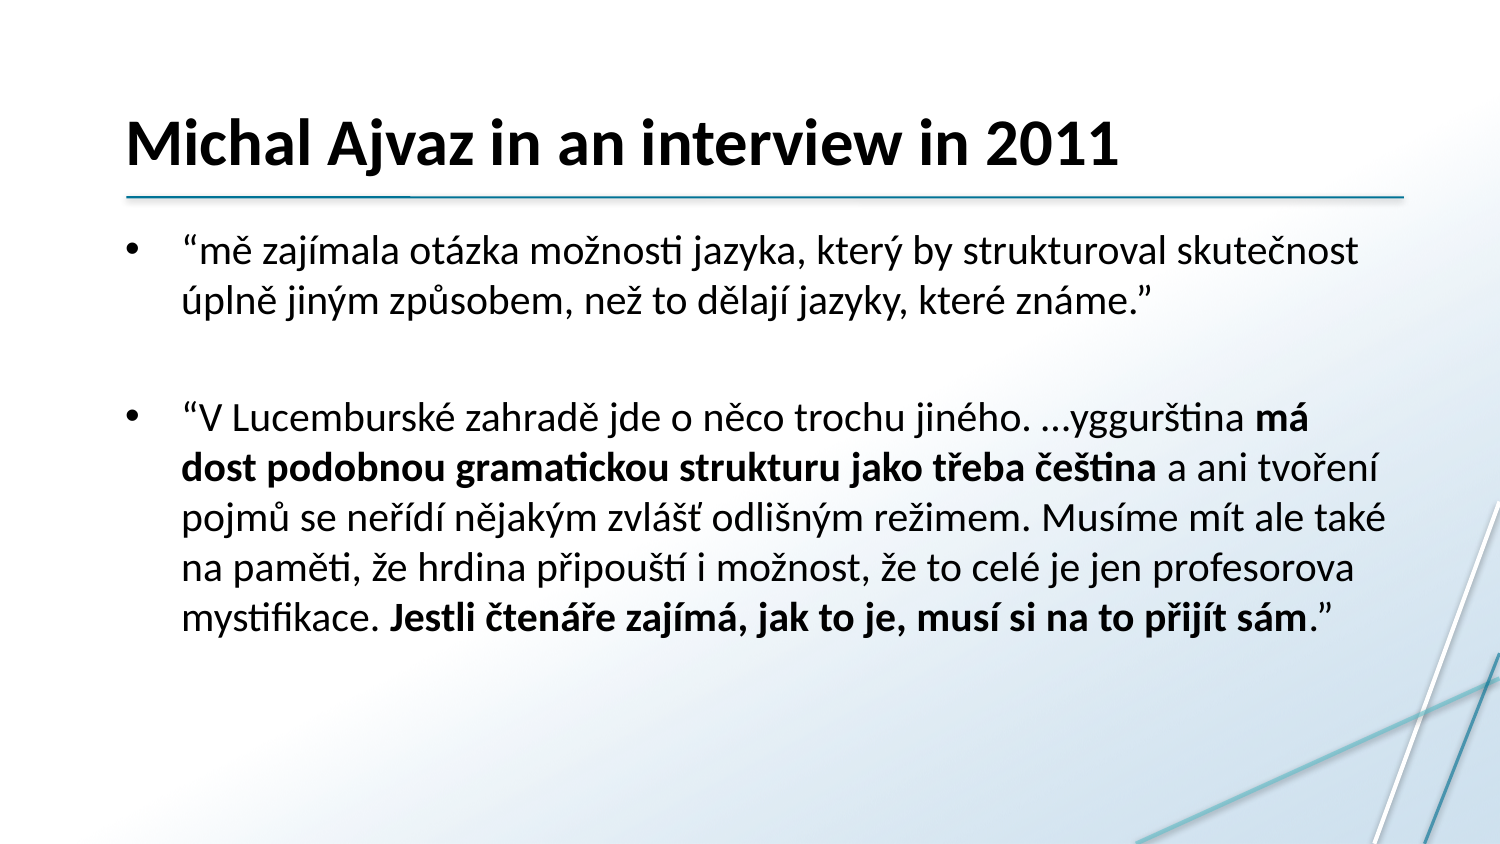

# Michal Ajvaz in an interview in 2011
“mě zajímala otázka možnosti jazyka, který by strukturoval skutečnost úplně jiným způsobem, než to dělají jazyky, které známe.”

“V Lucemburské zahradě jde o něco trochu jiného. …yggurština má dost podobnou gramatickou strukturu jako třeba čeština a ani tvoření pojmů se neřídí nějakým zvlášť odlišným režimem. Musíme mít ale také na paměti, že hrdina připouští i možnost, že to celé je jen profesorova mystifikace. Jestli čtenáře zajímá, jak to je, musí si na to přijít sám.”